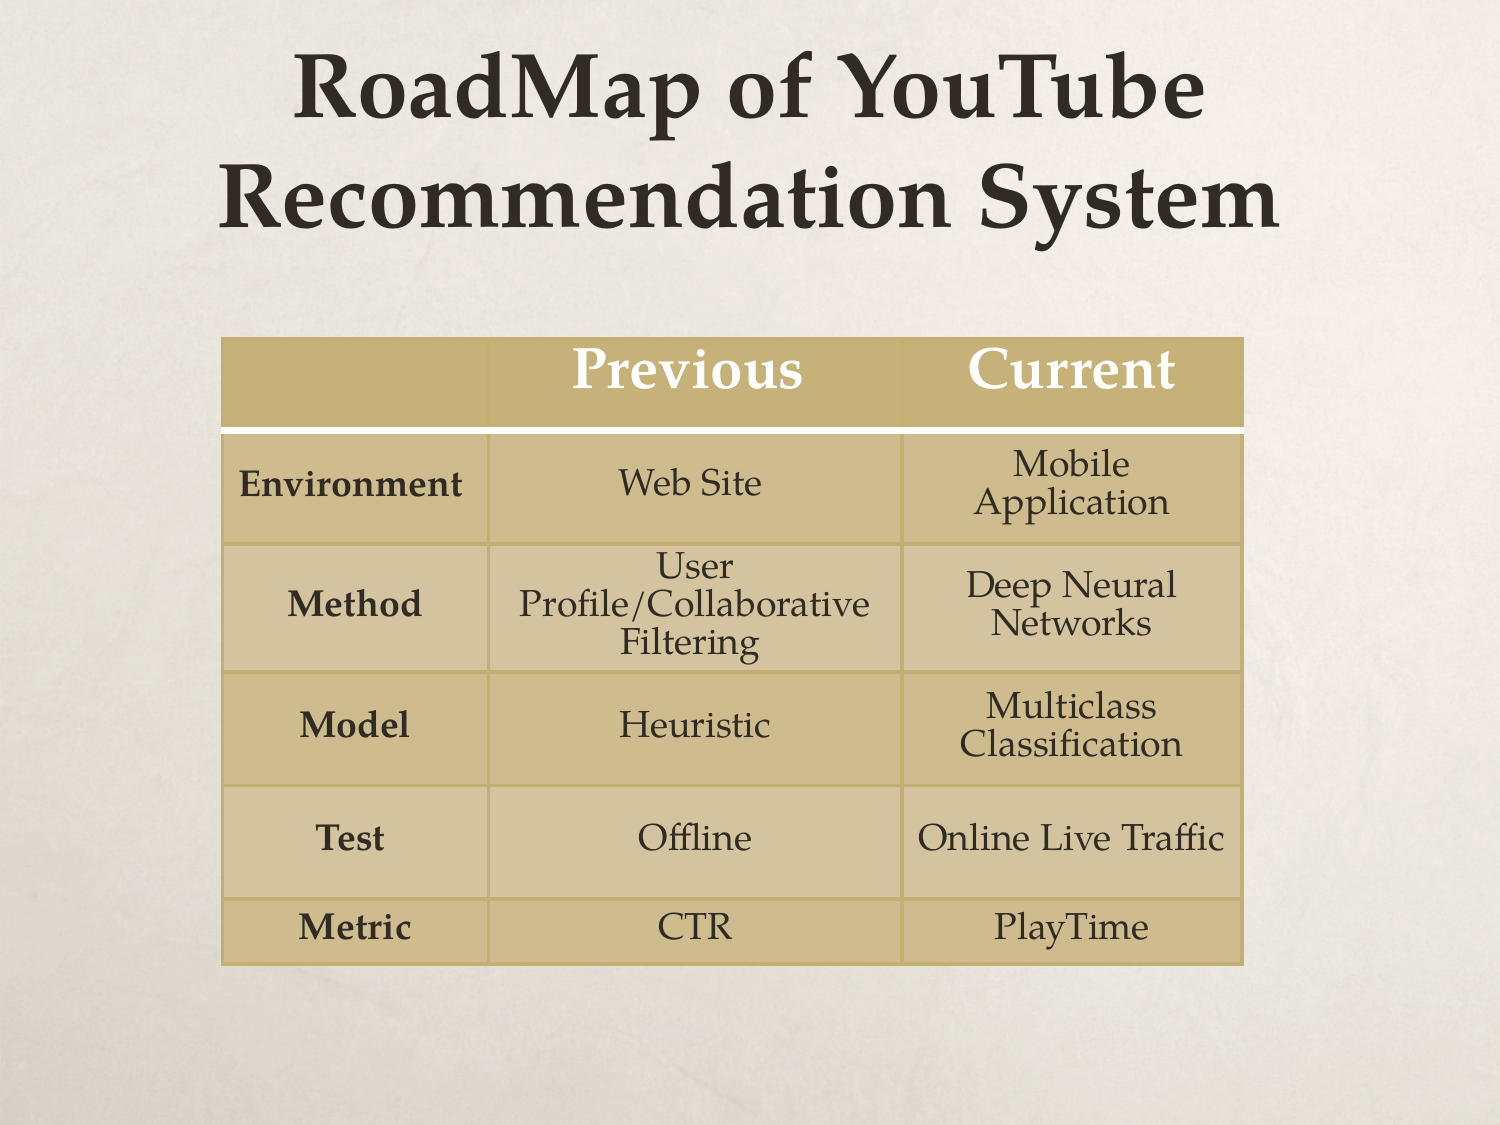

# RoadMap of YouTube Recommendation System
|  | Previous | Current |
| --- | --- | --- |
| Environment | Web Site | Mobile Application |
| Method | User Profile/Collaborative Filtering | Deep Neural Networks |
| Model | Heuristic | Multiclass Classification |
| Test | Offline | Online Live Traffic |
| Metric | CTR | PlayTime |